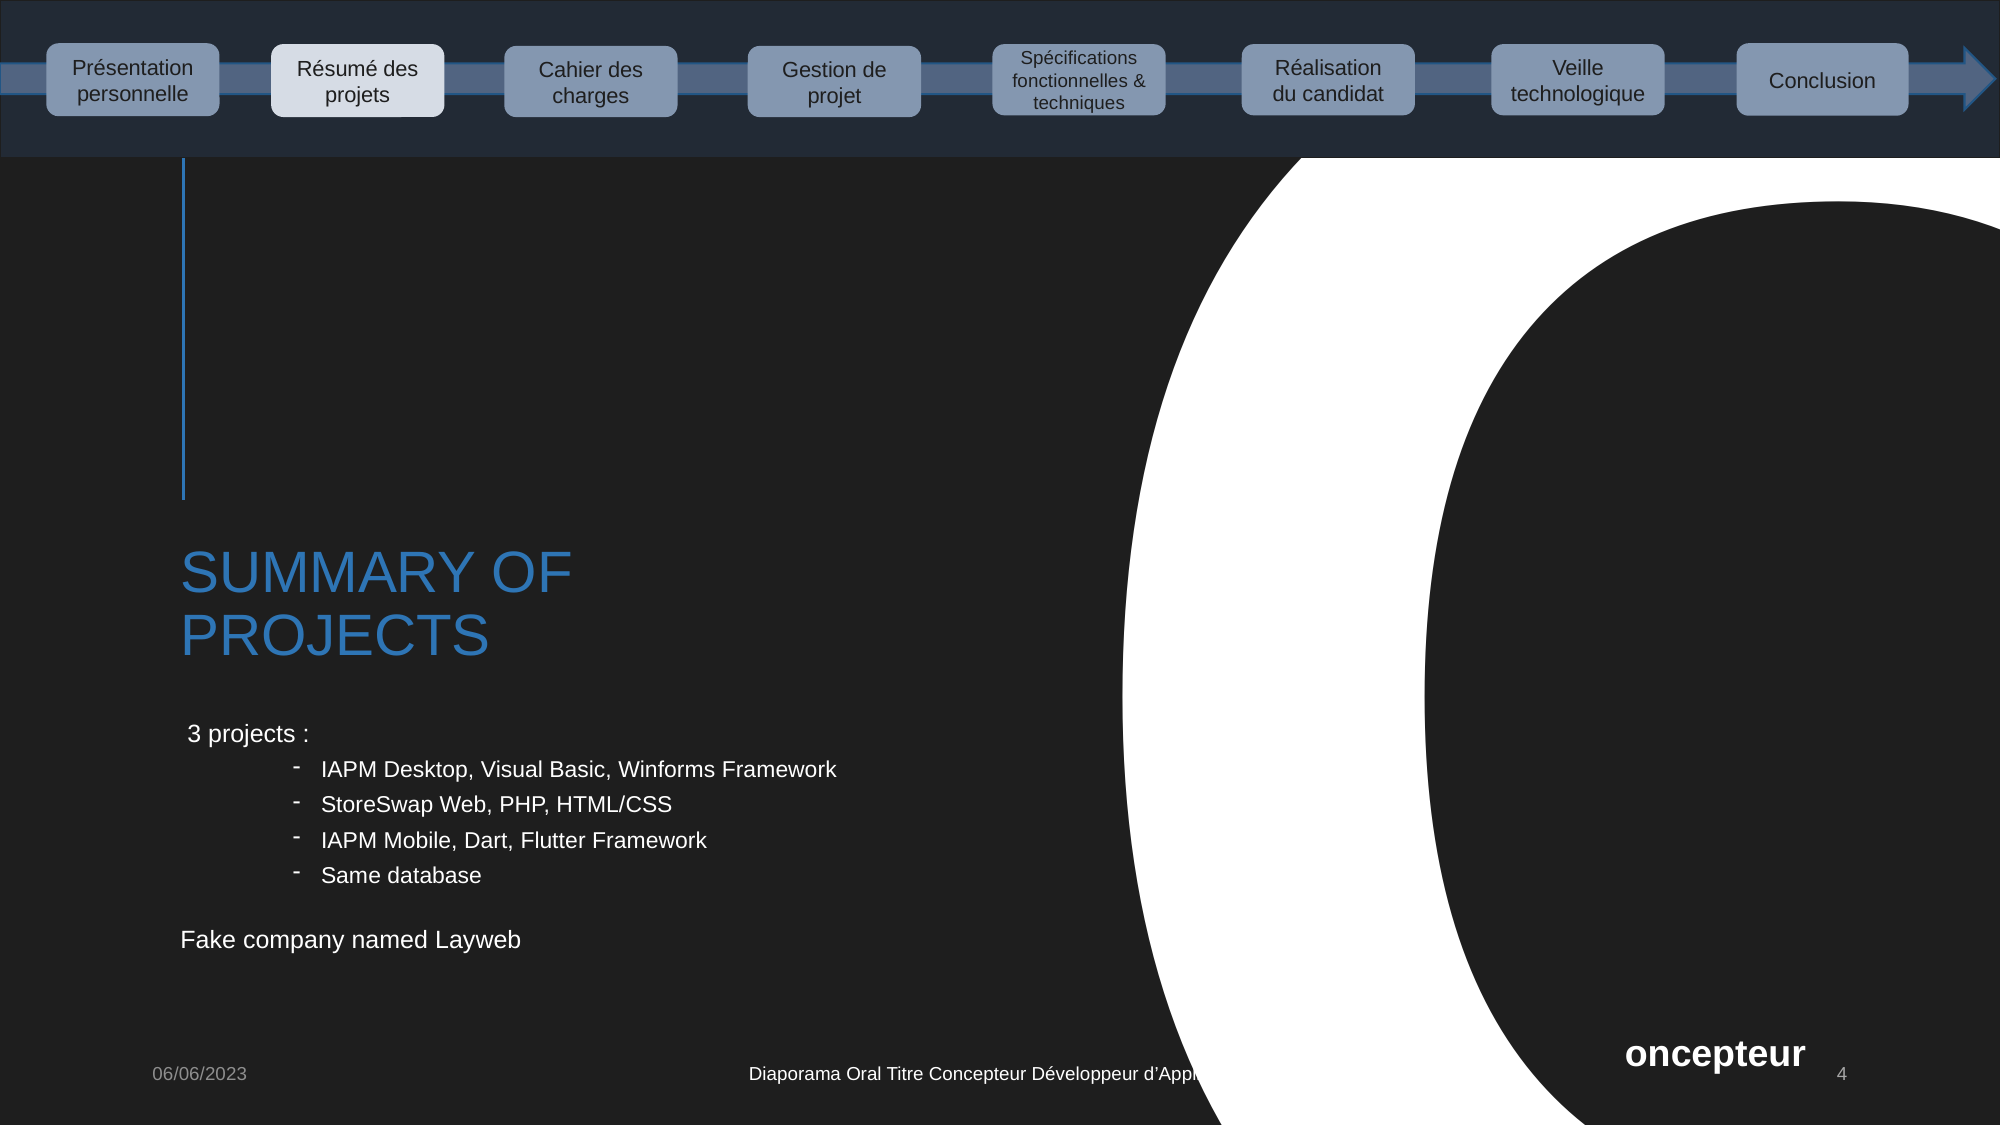

Présentation personnelle
Conclusion
Résumé des projets
Réalisation du candidat
Veille technologique
Cahier des charges
Gestion de projet

Spécifications fonctionnelles & techniques
C
# Summary of projects
 3 projects :
IAPM Desktop, Visual Basic, Winforms Framework
StoreSwap Web, PHP, HTML/CSS
IAPM Mobile, Dart, Flutter Framework
Same database
Fake company named Layweb
oncepteur
06/06/2023
Diaporama Oral Titre Concepteur Développeur d’Application
4